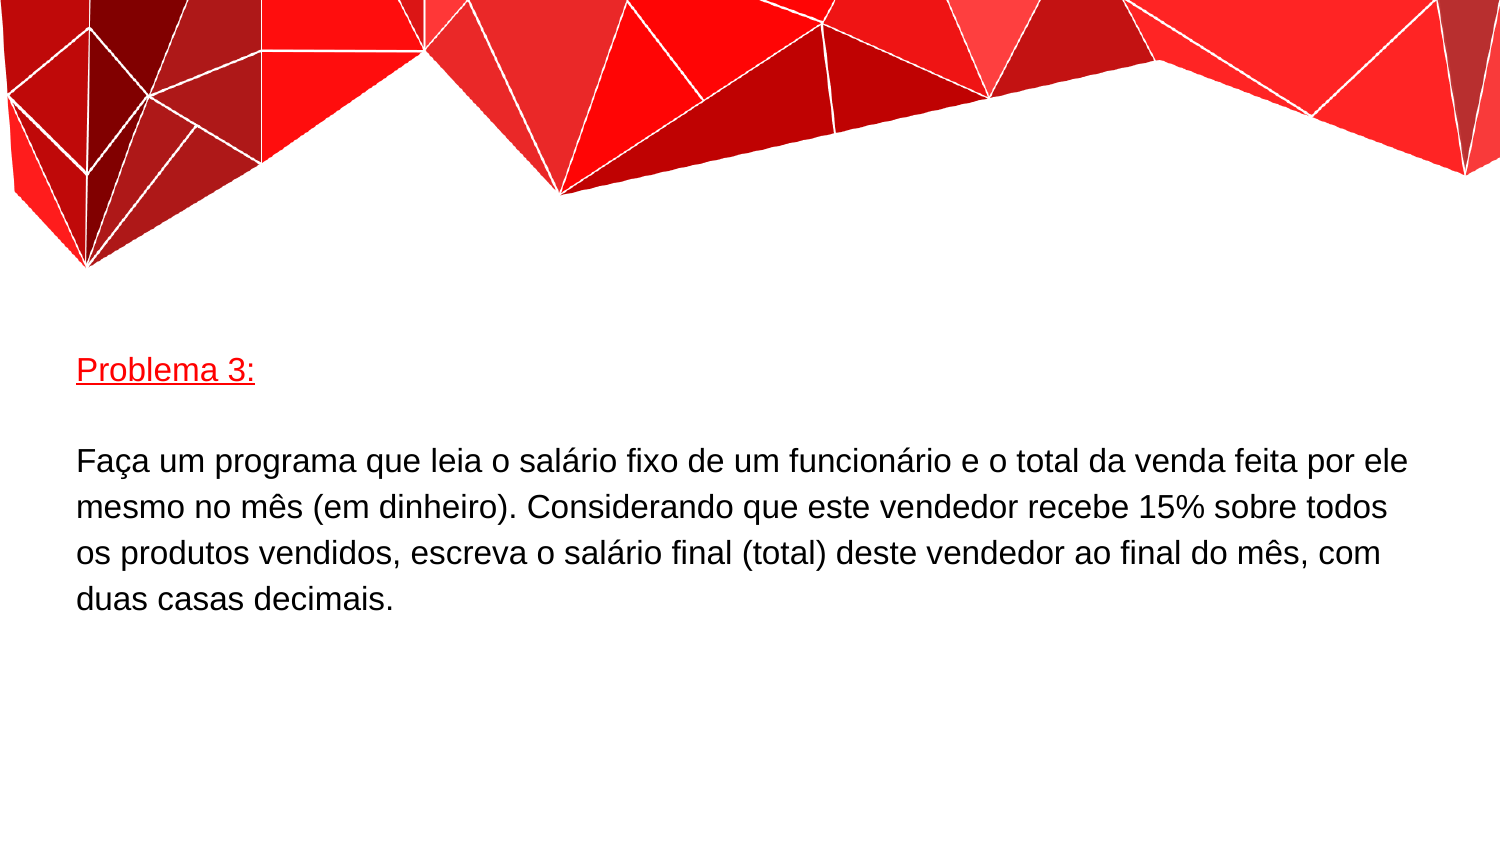

Problema 3:

Faça um programa que leia o salário fixo de um funcionário e o total da venda feita por ele mesmo no mês (em dinheiro). Considerando que este vendedor recebe 15% sobre todos os produtos vendidos, escreva o salário final (total) deste vendedor ao final do mês, com duas casas decimais.